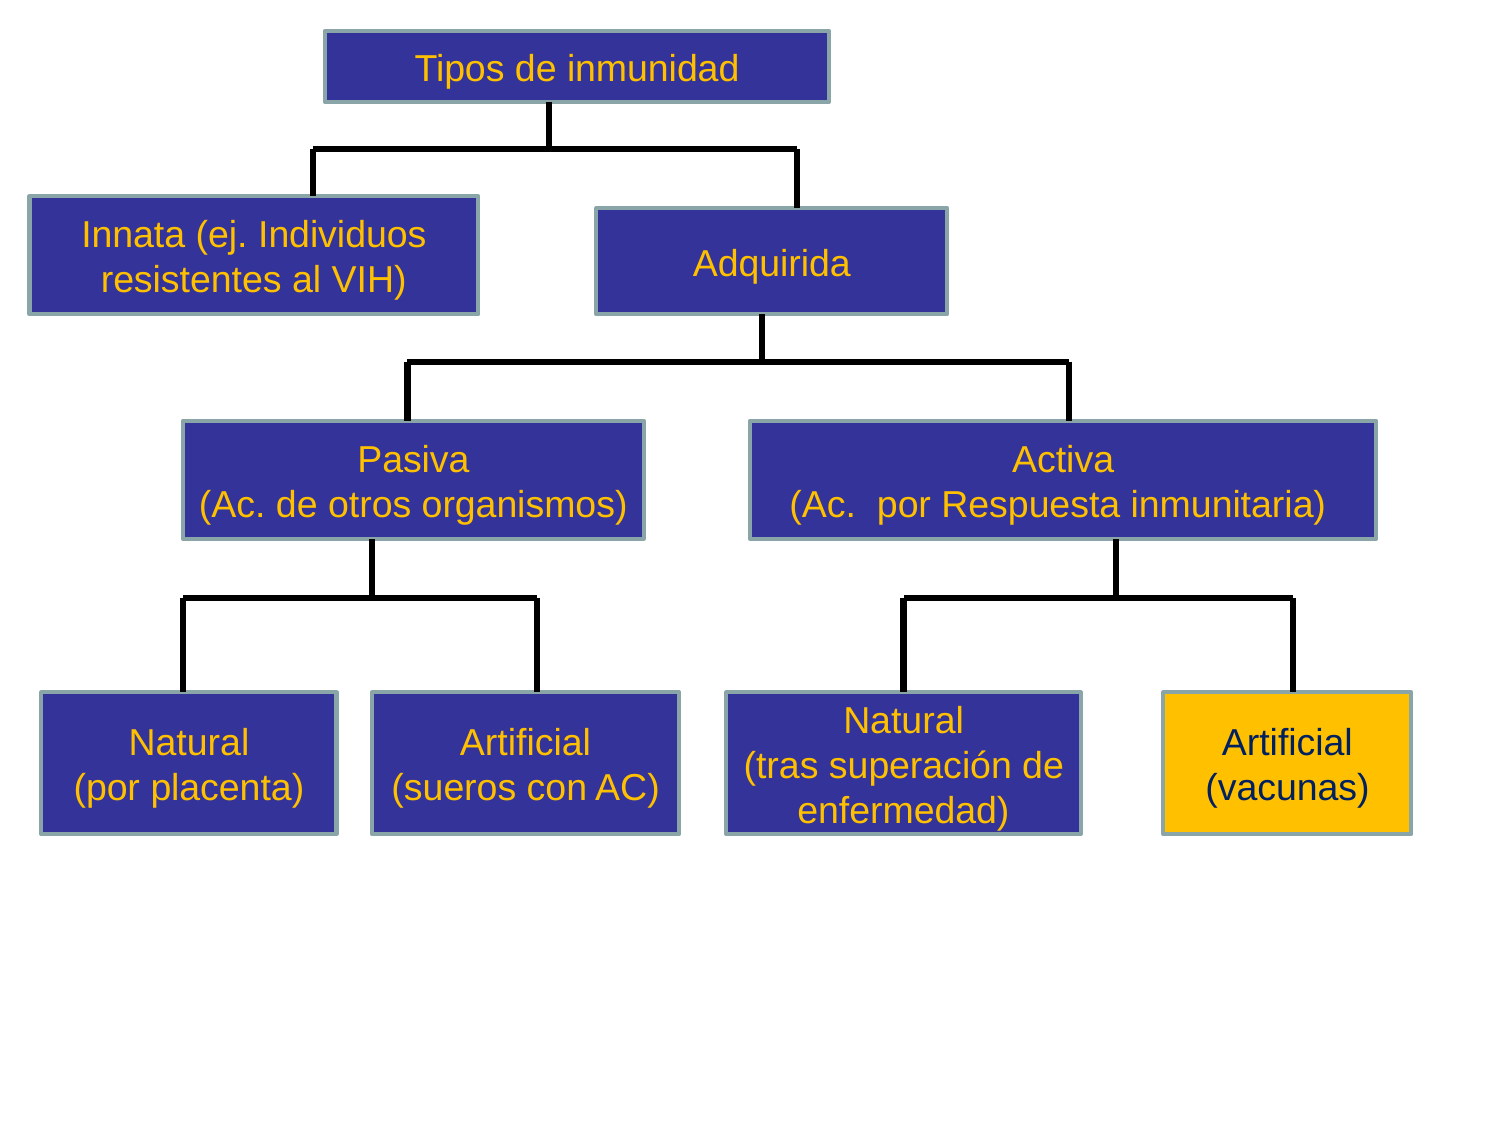

Tipos de inmunidad
Innata (ej. Individuos resistentes al VIH)
Adquirida
Pasiva
(Ac. de otros organismos)
Activa
(Ac.  por Respuesta inmunitaria)
Natural
(por placenta)
Artificial
(sueros con AC)
Natural
(tras superación de enfermedad)
Artificial
(vacunas)